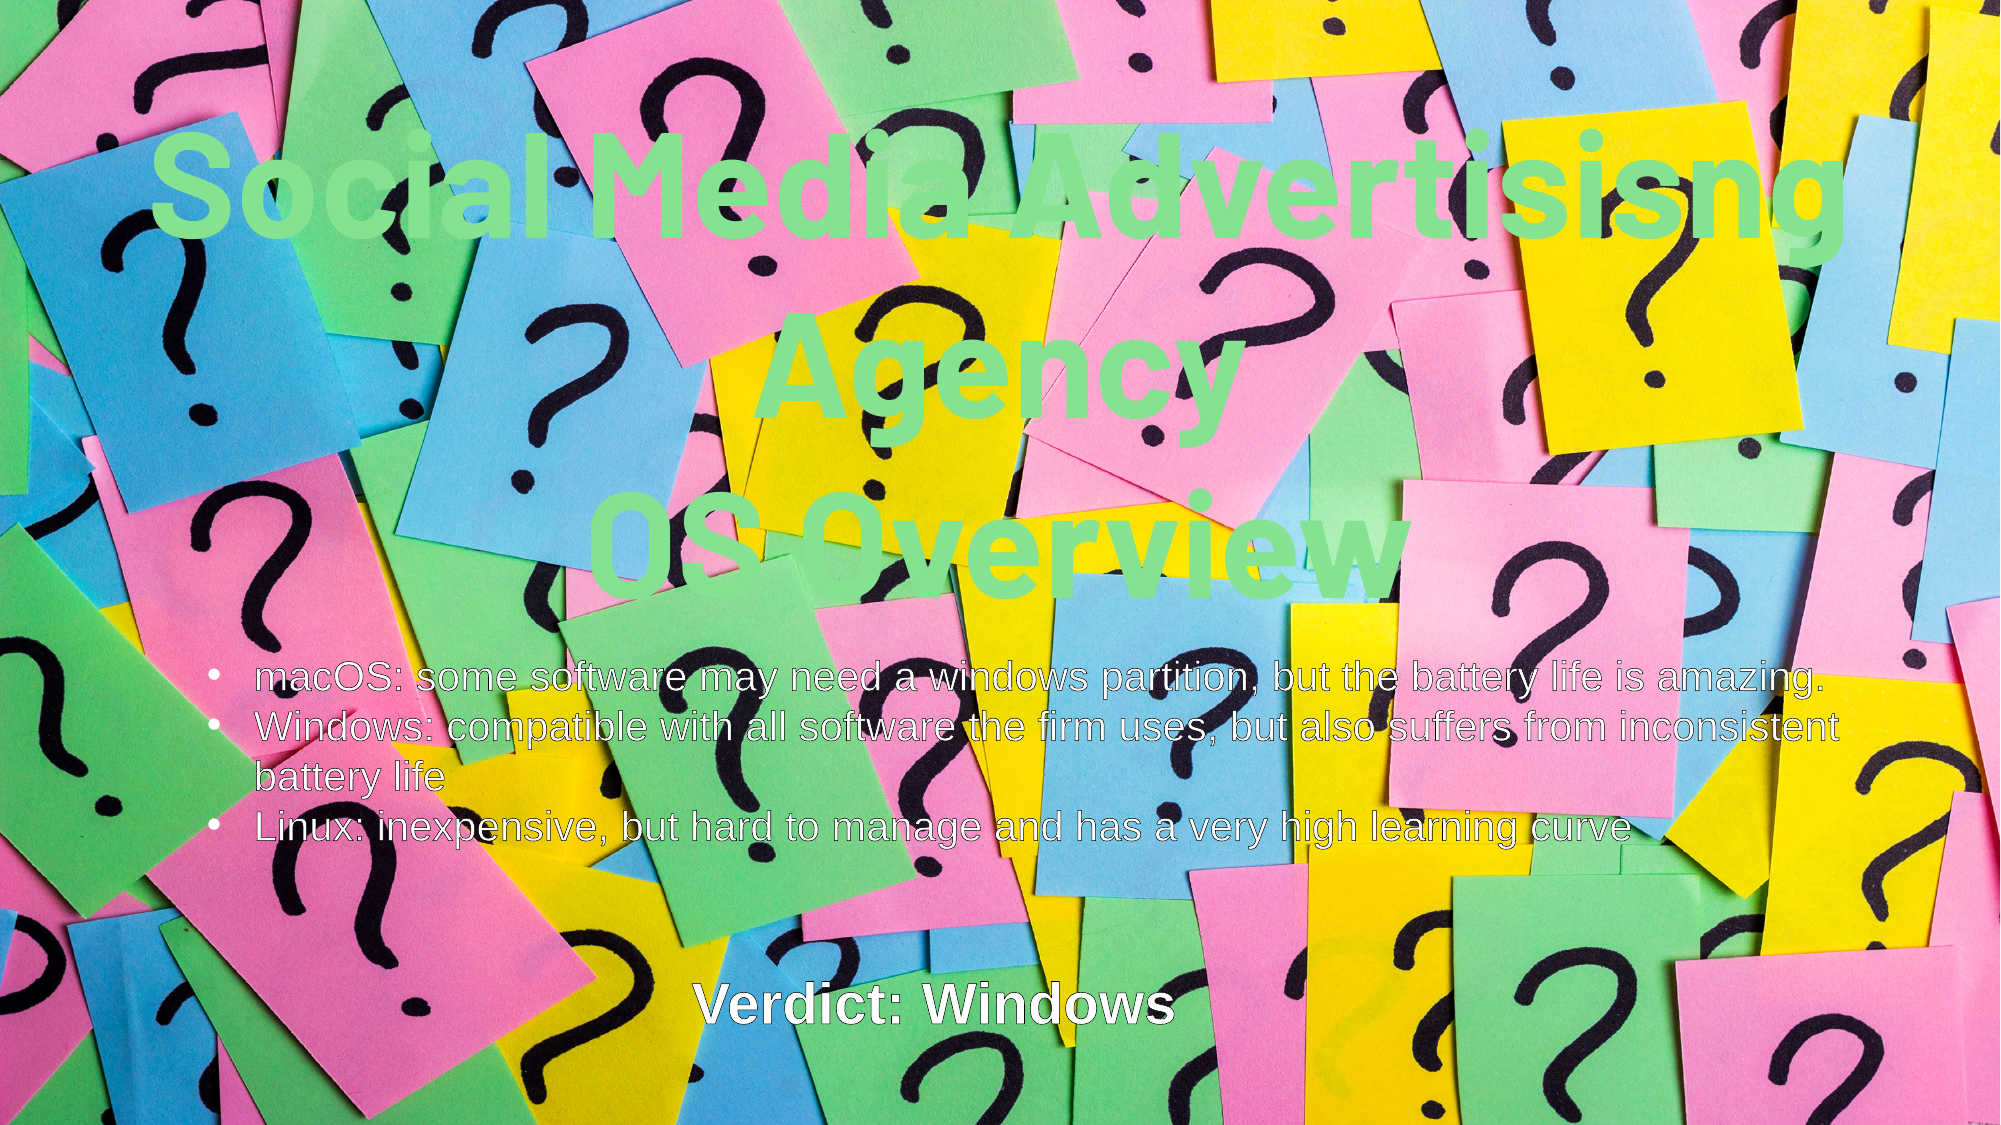

Social Media Advertisisng Agency
OS Overview
macOS: some software may need a windows partition, but the battery life is amazing.
Windows: compatible with all software the firm uses, but also suffers from inconsistent battery life
Linux: inexpensive, but hard to manage and has a very high learning curve
Verdict: Windows